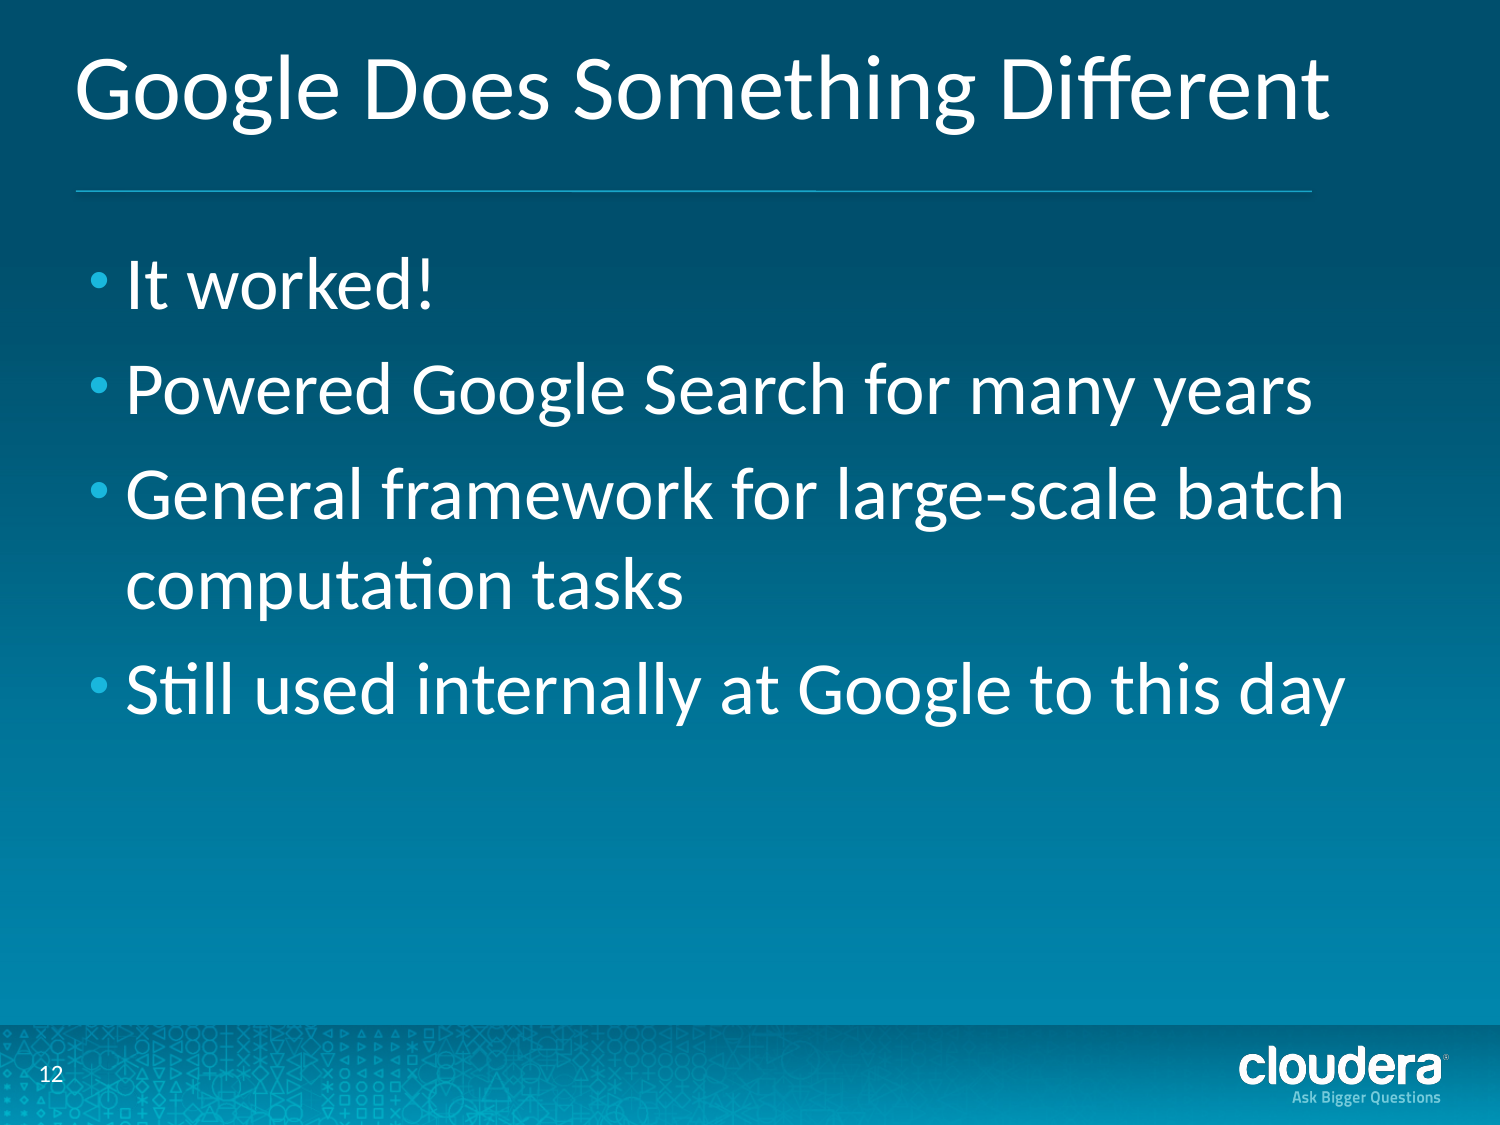

# Google Does Something Different
It worked!
Powered Google Search for many years
General framework for large-scale batch computation tasks
Still used internally at Google to this day
12